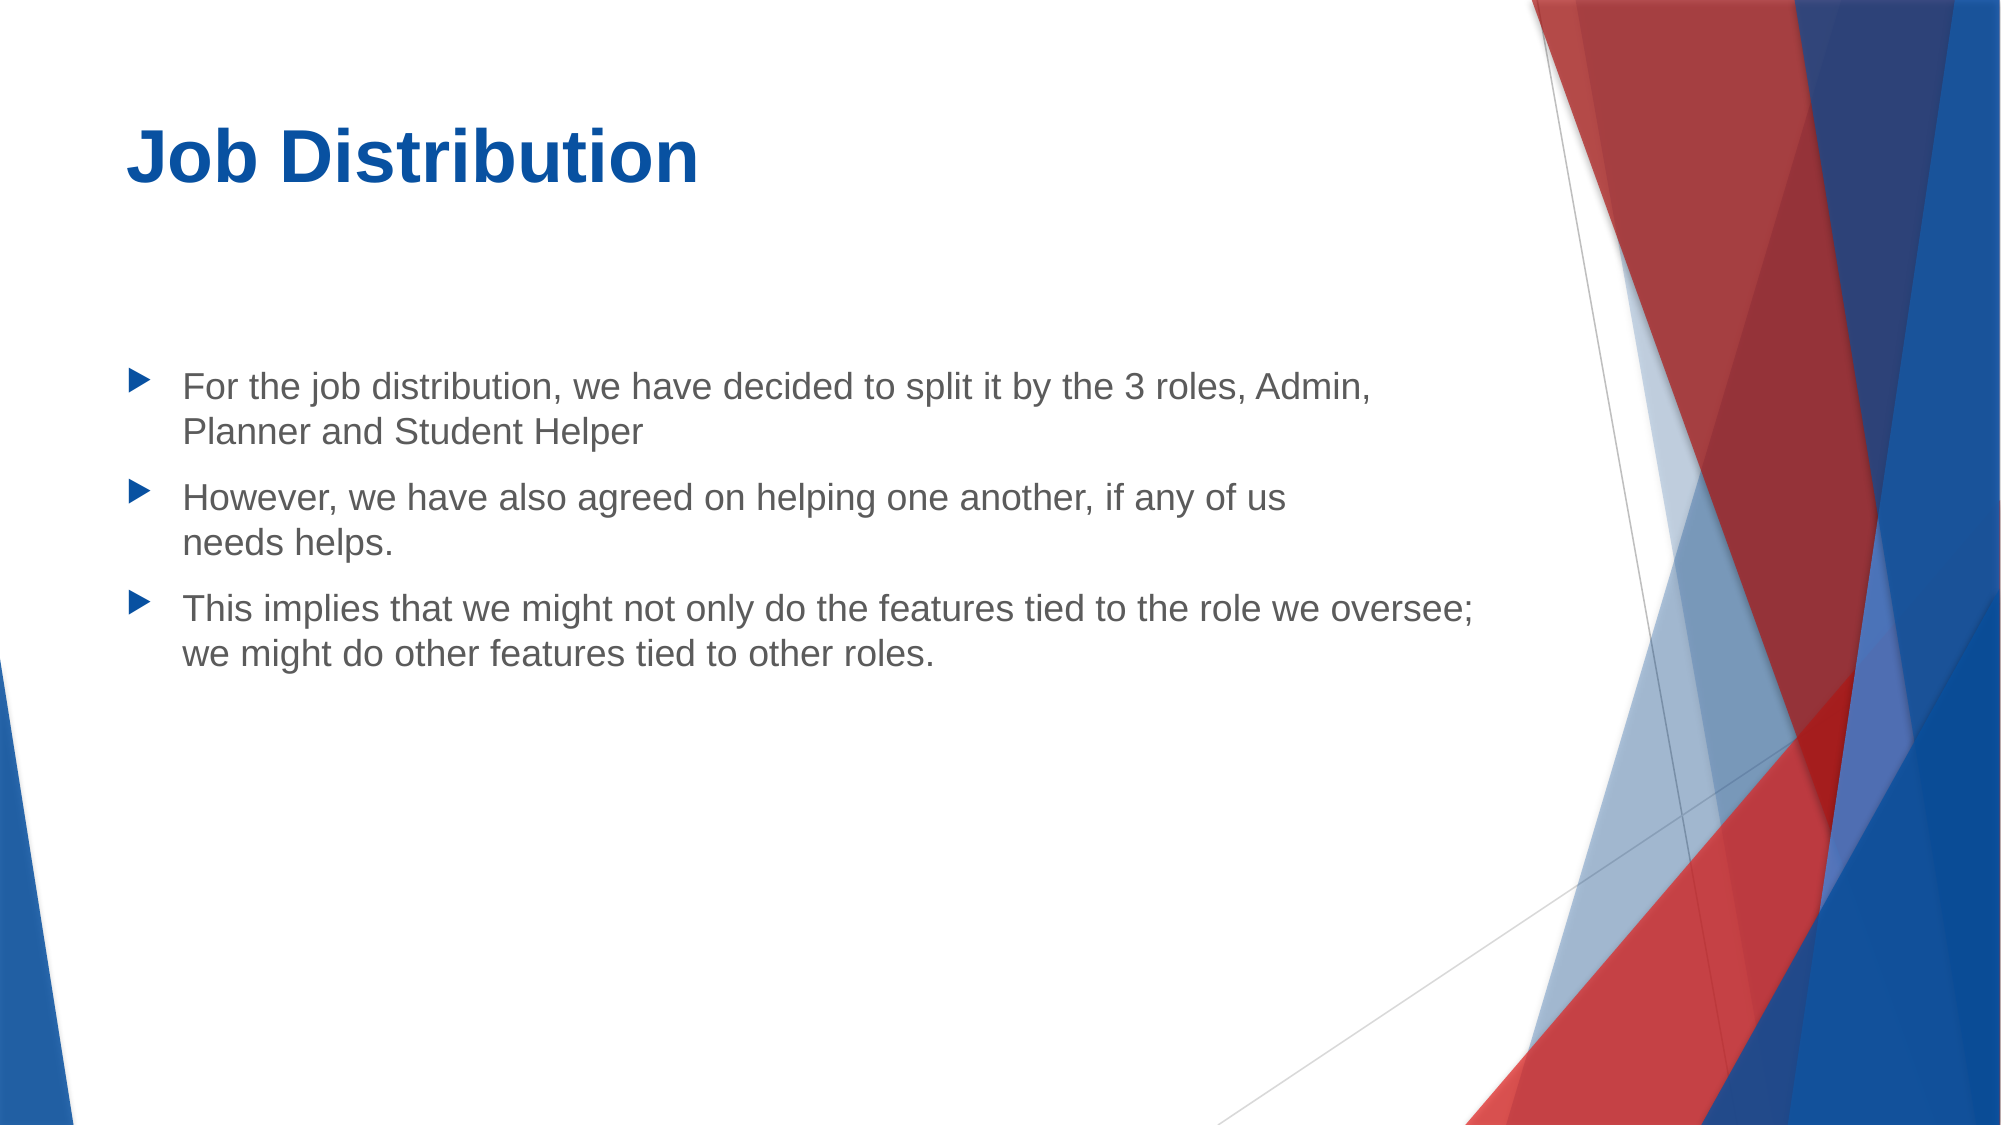

# Job Distribution
For the job distribution, we have decided to split it by the 3 roles, Admin, Planner and Student Helper
However, we have also agreed on helping one another, if any of us needs helps.
This implies that we might not only do the features tied to the role we oversee; we might do other features tied to other roles.